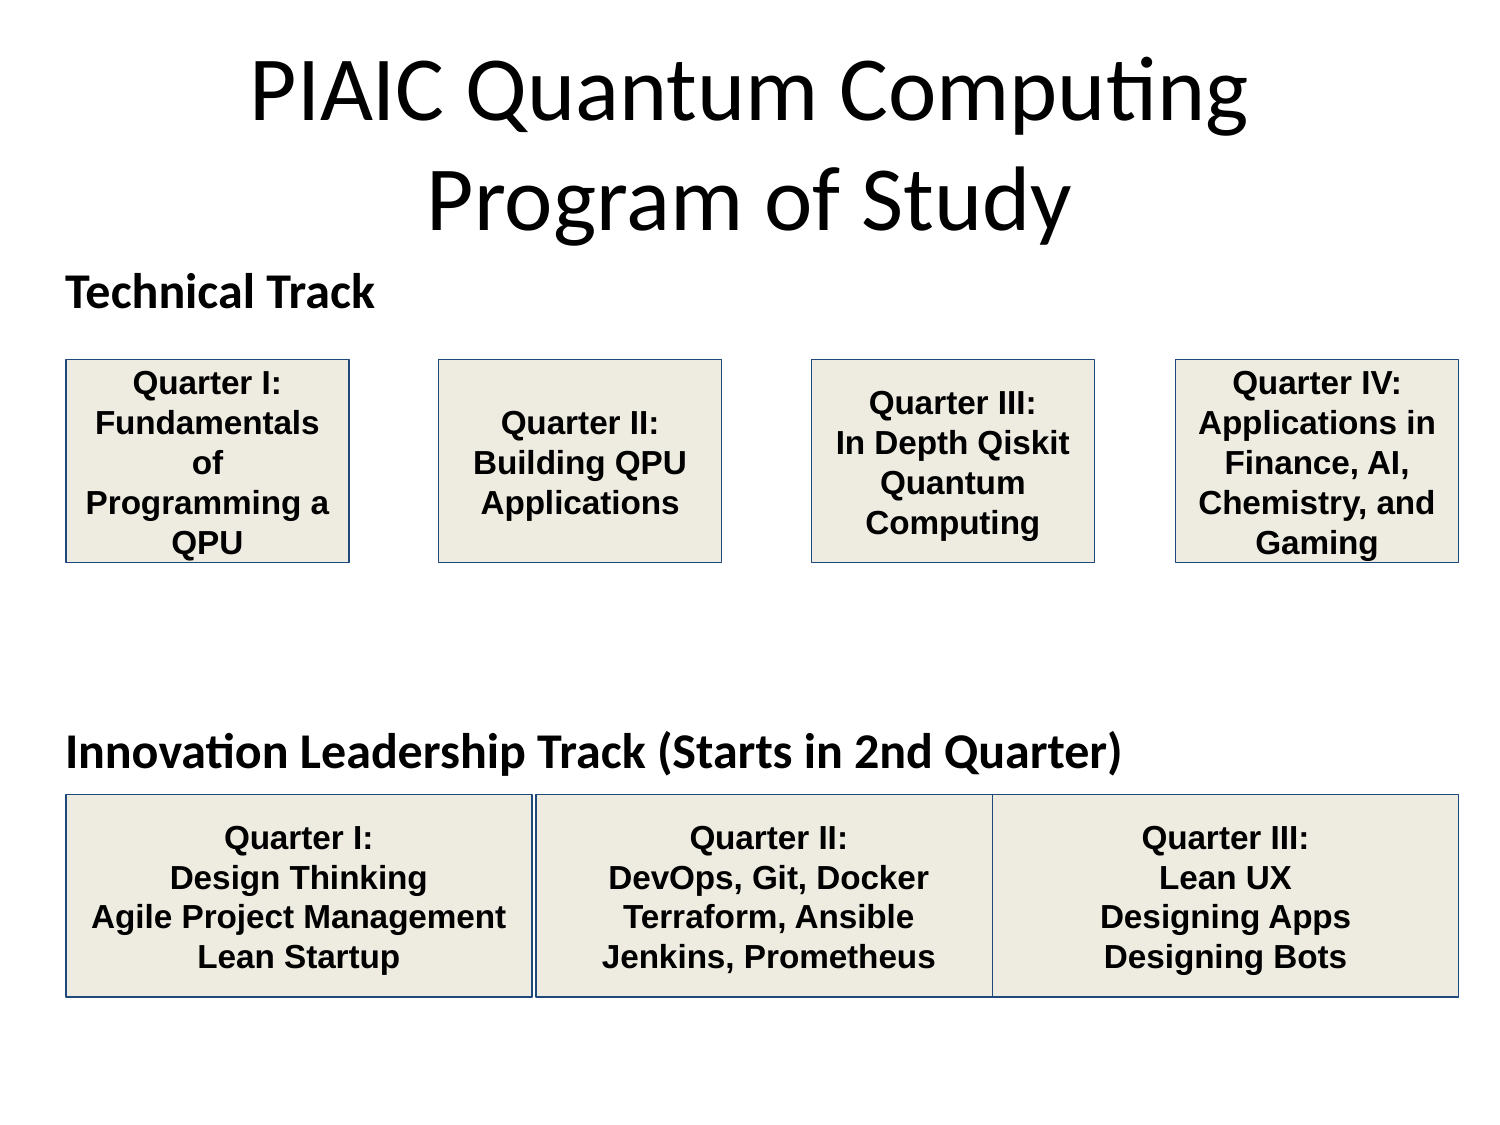

# PIAIC Quantum Computing Program of Study
Technical Track
Quarter I:
Fundamentals of Programming a QPU
Quarter II:
Building QPU Applications
Quarter III:
In Depth Qiskit Quantum Computing
Quarter IV:
Applications in Finance, AI, Chemistry, and Gaming
Innovation Leadership Track (Starts in 2nd Quarter)
Quarter I:
Design Thinking
Agile Project Management
Lean Startup
Quarter II:
DevOps, Git, Docker
Terraform, Ansible
Jenkins, Prometheus

Quarter III:
Lean UX
Designing Apps
Designing Bots